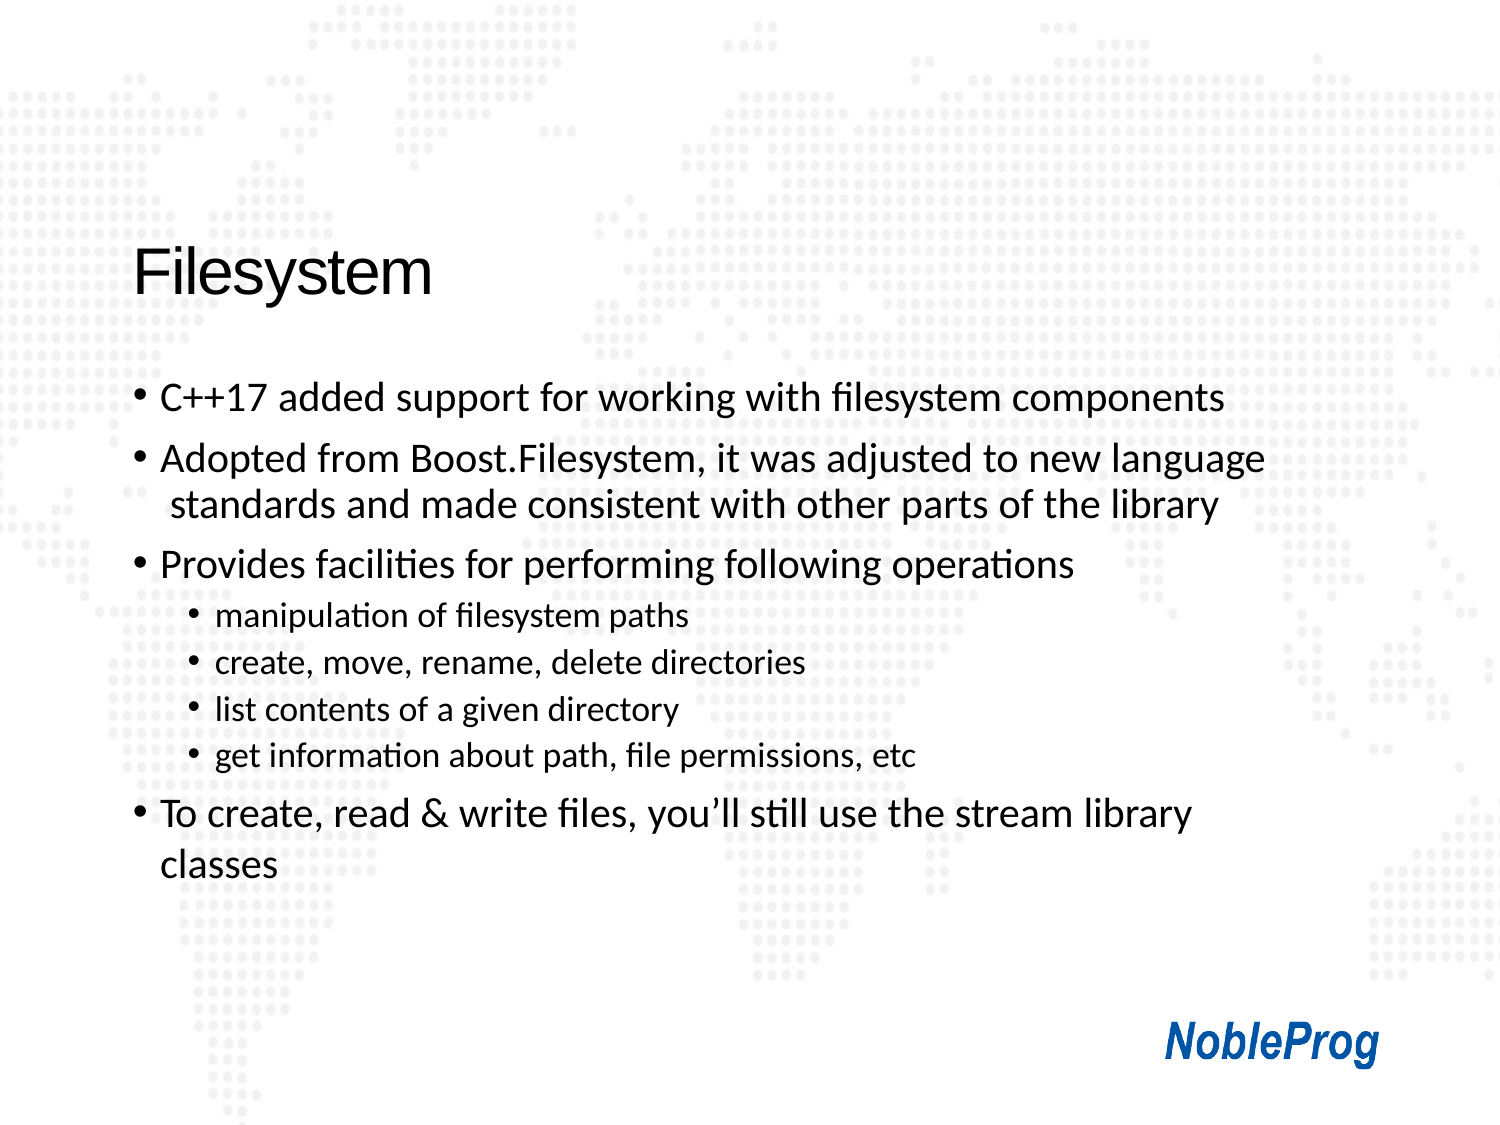

# Filesystem
C++17 added support for working with filesystem components
Adopted from Boost.Filesystem, it was adjusted to new language  standards and made consistent with other parts of the library
Provides facilities for performing following operations
manipulation of filesystem paths
create, move, rename, delete directories
list contents of a given directory
get information about path, file permissions, etc
To create, read & write files, you’ll still use the stream library classes